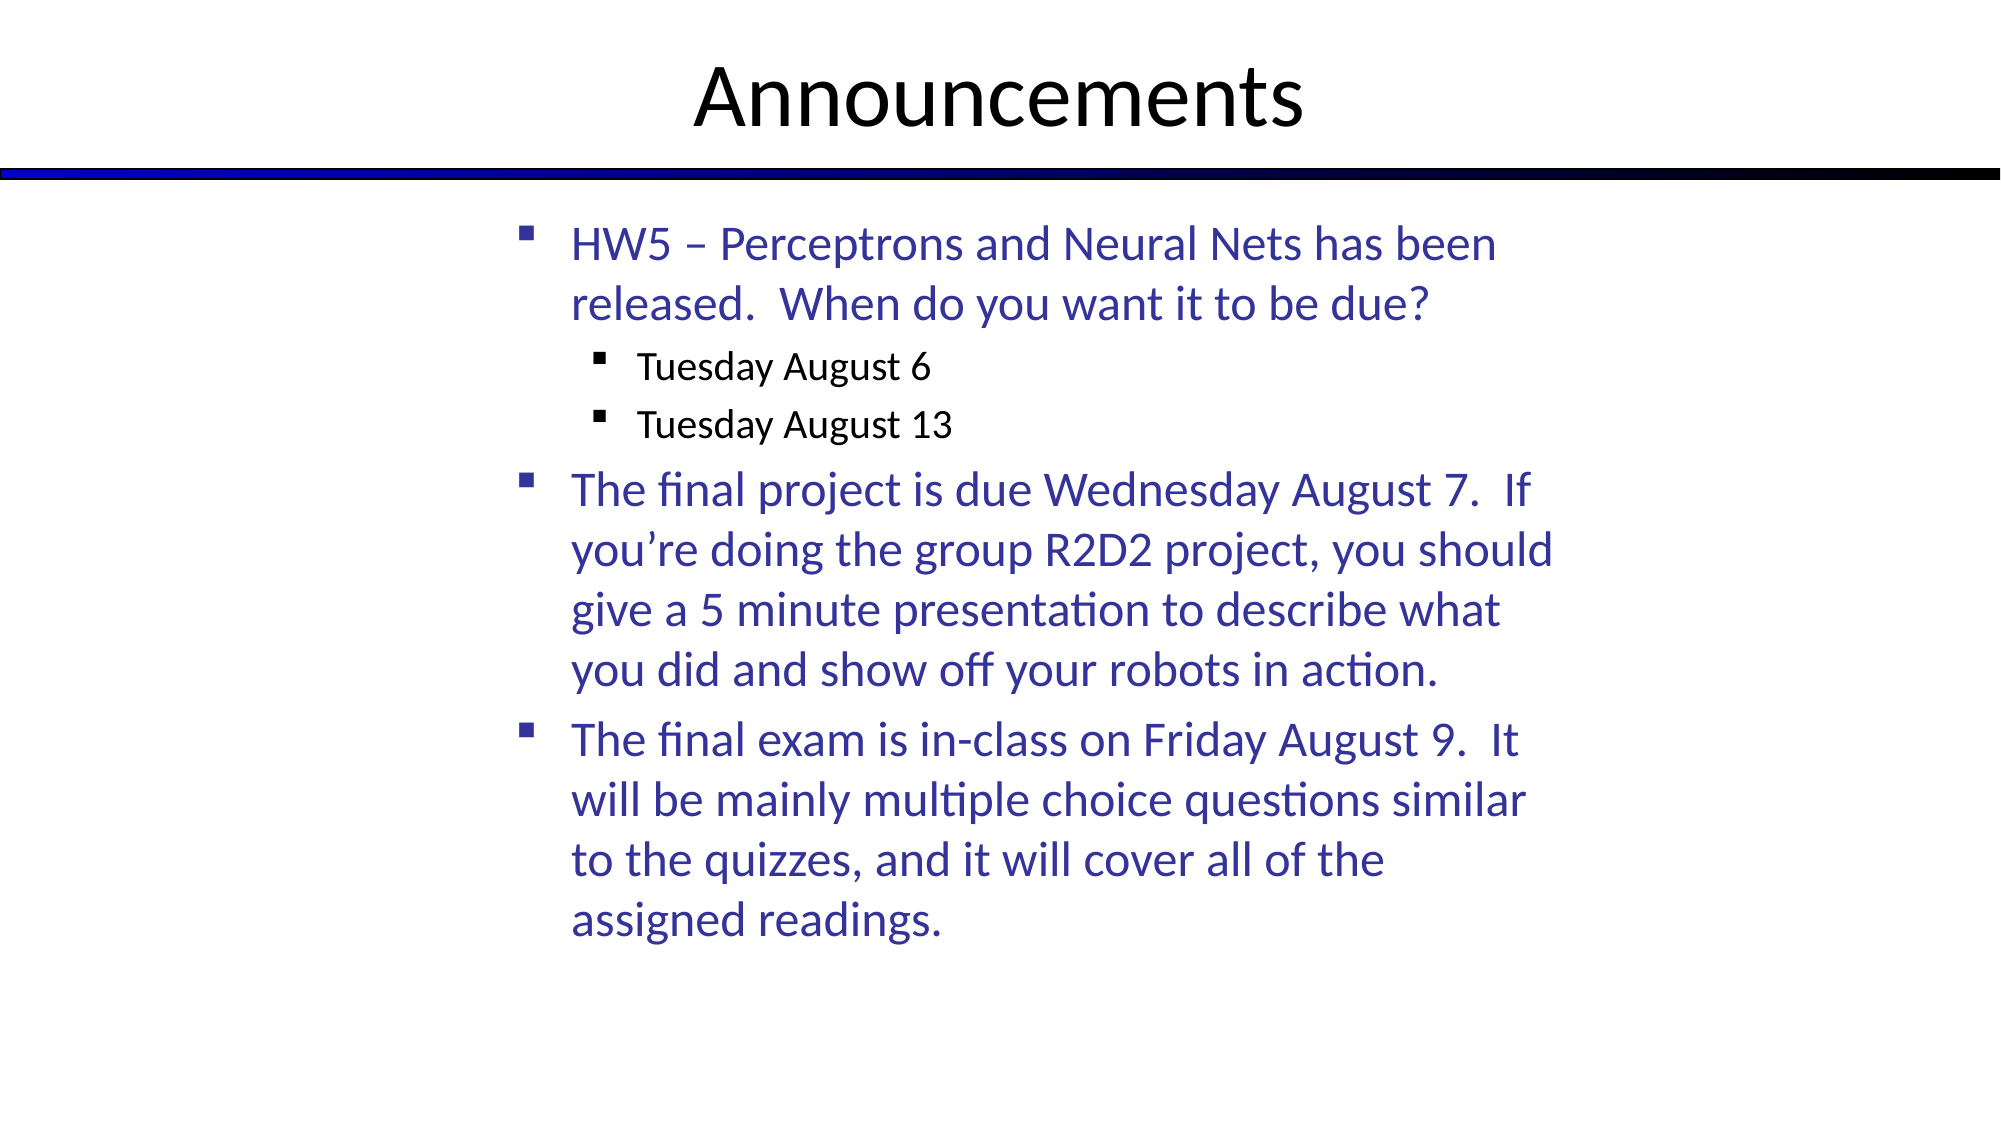

# Announcements

HW5 – Perceptrons and Neural Nets has been released.  When do you want it to be due?
Tuesday August 6
Tuesday August 13
The final project is due Wednesday August 7.  If you’re doing the group R2D2 project, you should give a 5 minute presentation to describe what you did and show off your robots in action.
The final exam is in-class on Friday August 9.  It will be mainly multiple choice questions similar to the quizzes, and it will cover all of the assigned readings.